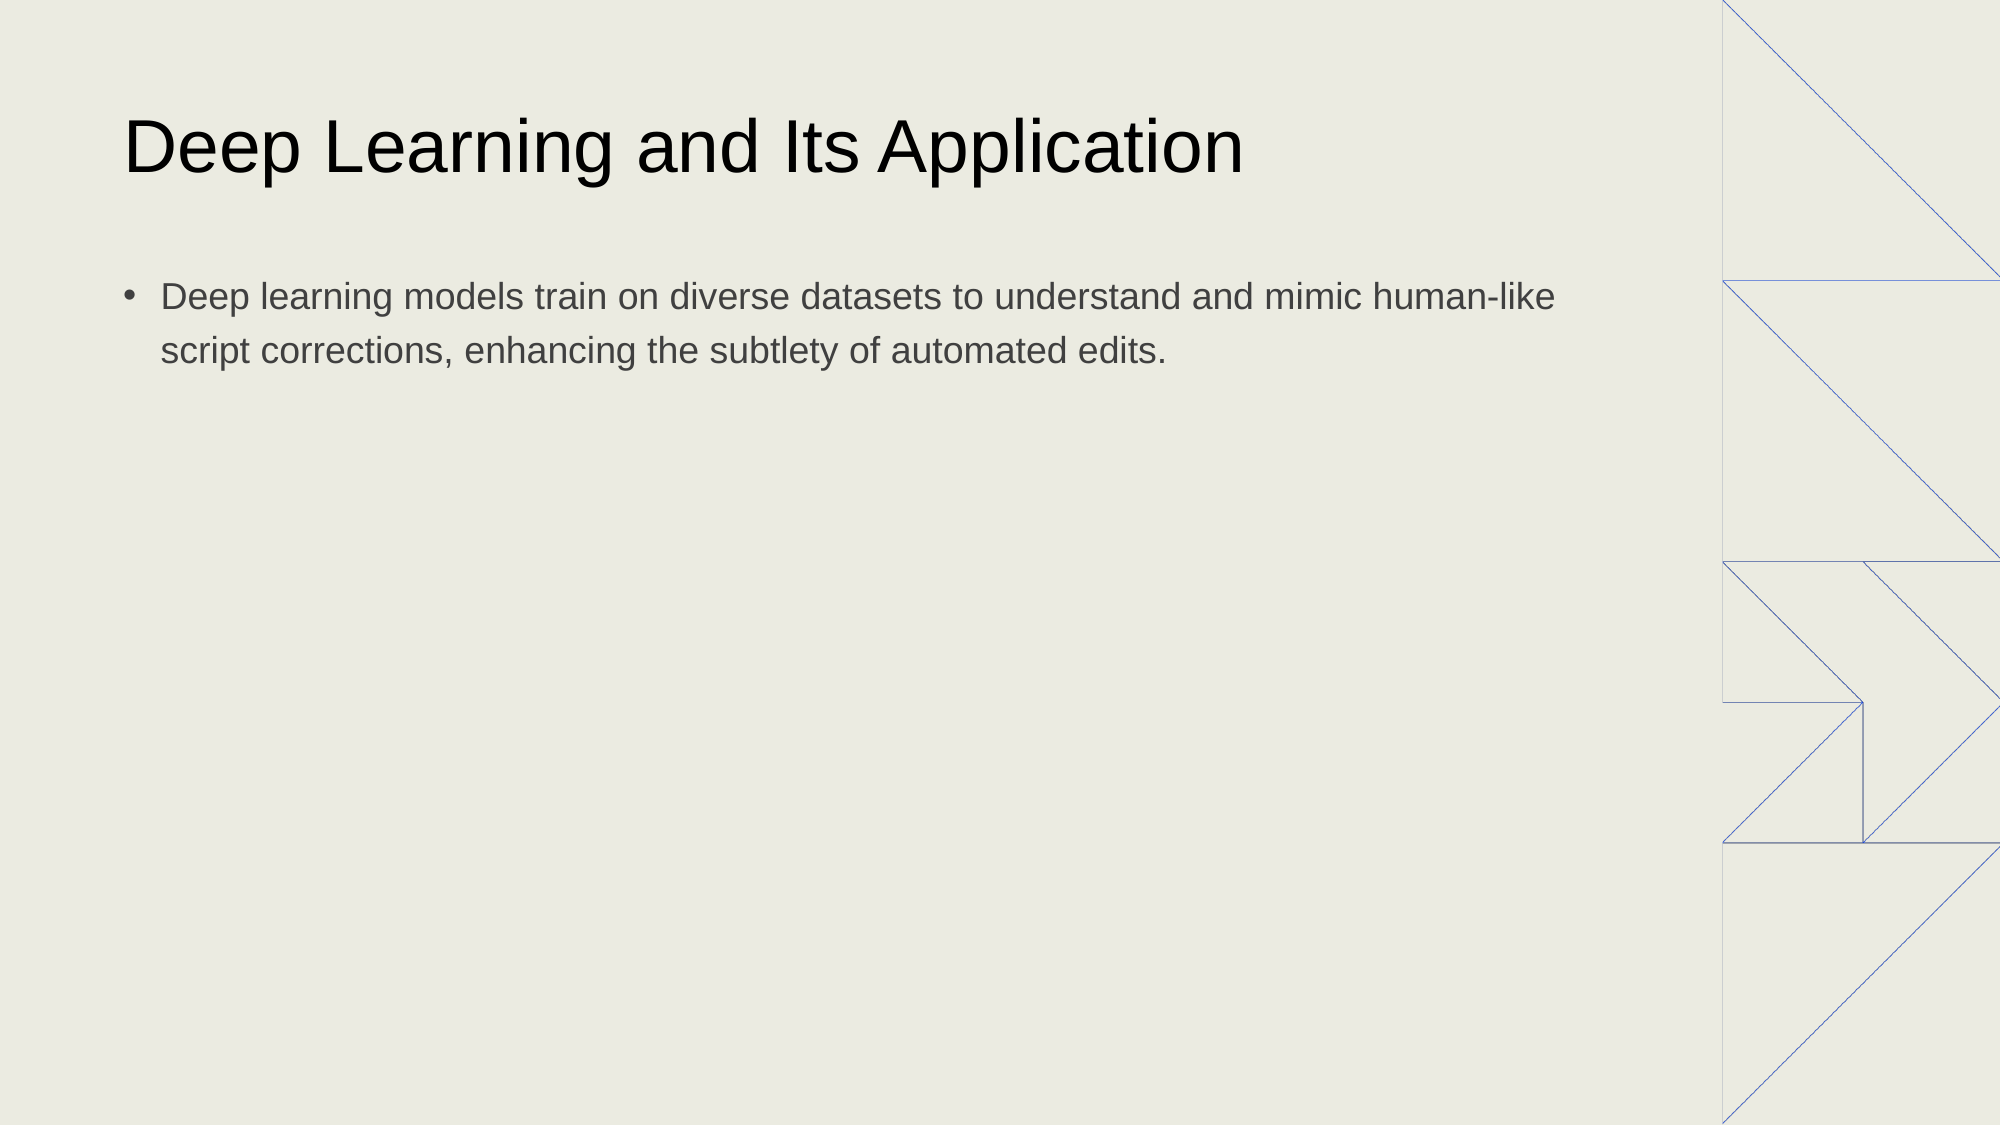

# Deep Learning and Its Application
Deep learning models train on diverse datasets to understand and mimic human-like script corrections, enhancing the subtlety of automated edits.